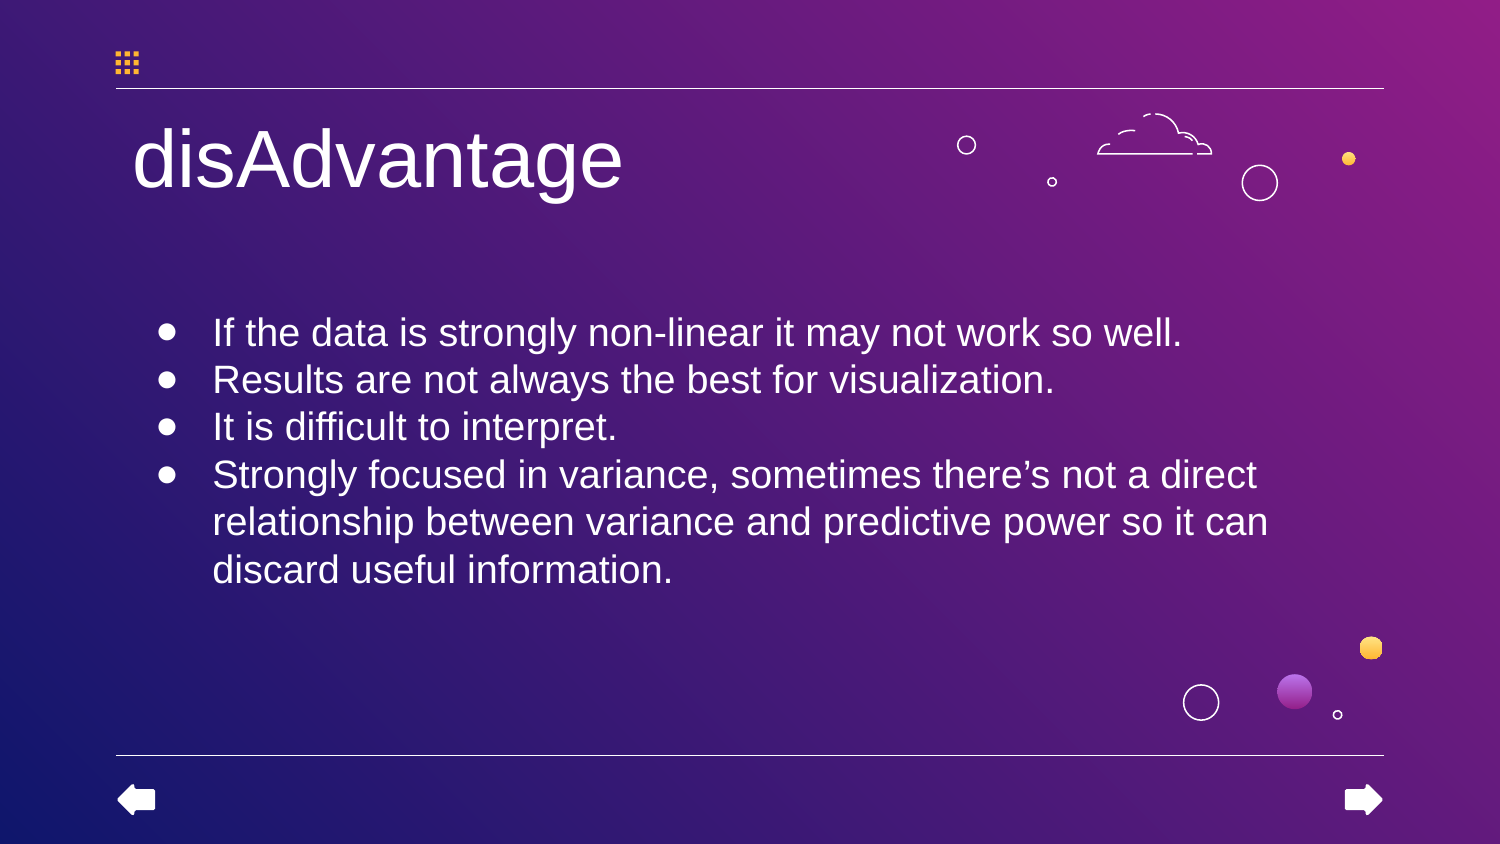

disAdvantage

If the data is strongly non-linear it may not work so well.
Results are not always the best for visualization.
It is difficult to interpret.
Strongly focused in variance, sometimes there’s not a direct relationship between variance and predictive power so it can discard useful information.